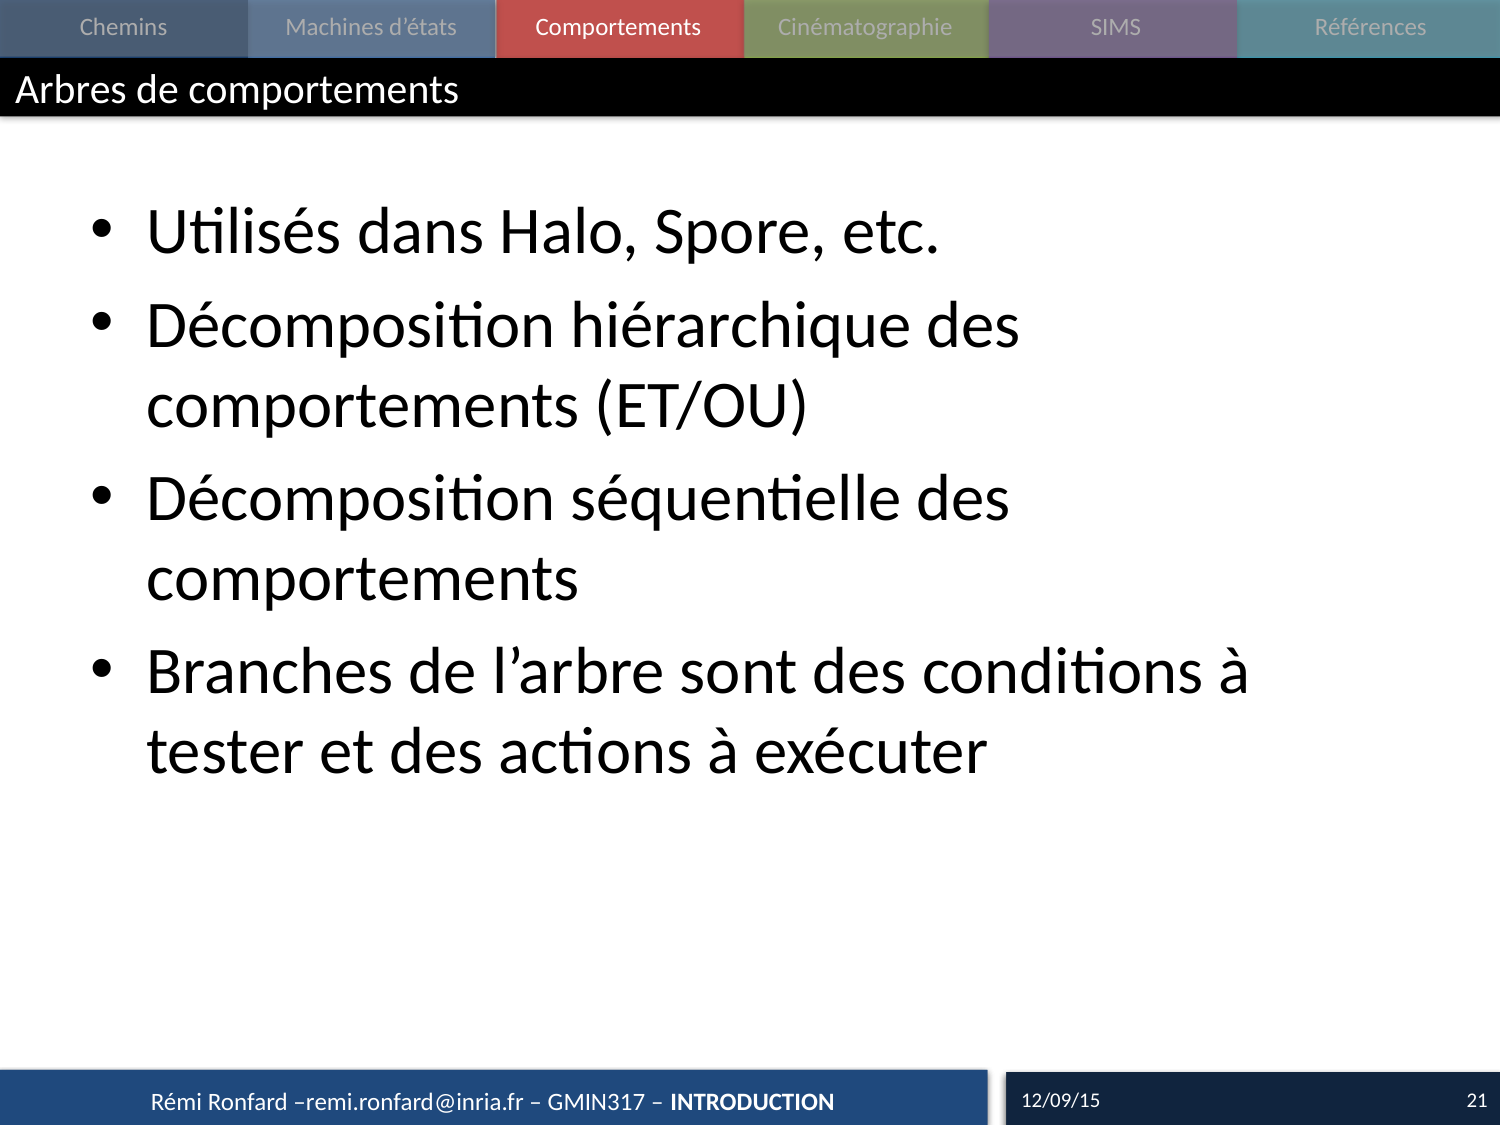

# Arbres de comportements
Utilisés dans Halo, Spore, etc.
Décomposition hiérarchique des comportements (ET/OU)
Décomposition séquentielle des comportements
Branches de l’arbre sont des conditions à tester et des actions à exécuter
12/09/15
21
Rémi Ronfard –remi.ronfard@inria.fr – GMIN317 – INTRODUCTION